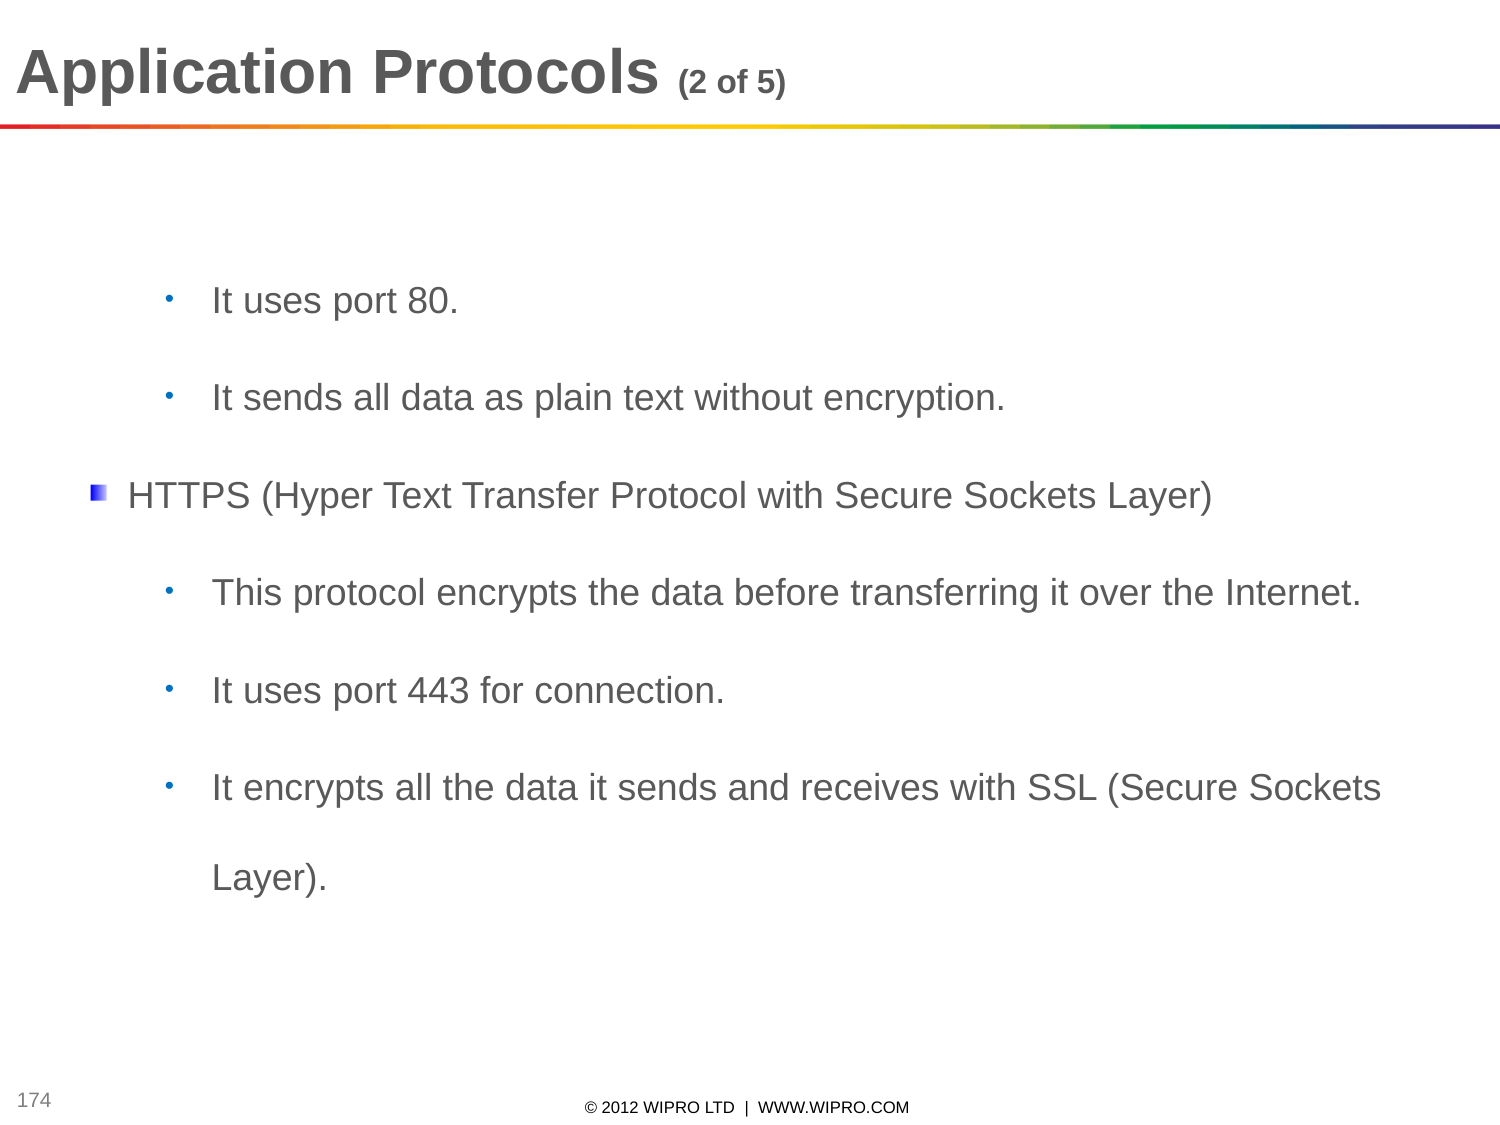

Application Protocols (2 of 5)
It uses port 80.
It sends all data as plain text without encryption.
HTTPS (Hyper Text Transfer Protocol with Secure Sockets Layer)
This protocol encrypts the data before transferring it over the Internet.
It uses port 443 for connection.
It encrypts all the data it sends and receives with SSL (Secure Sockets Layer).